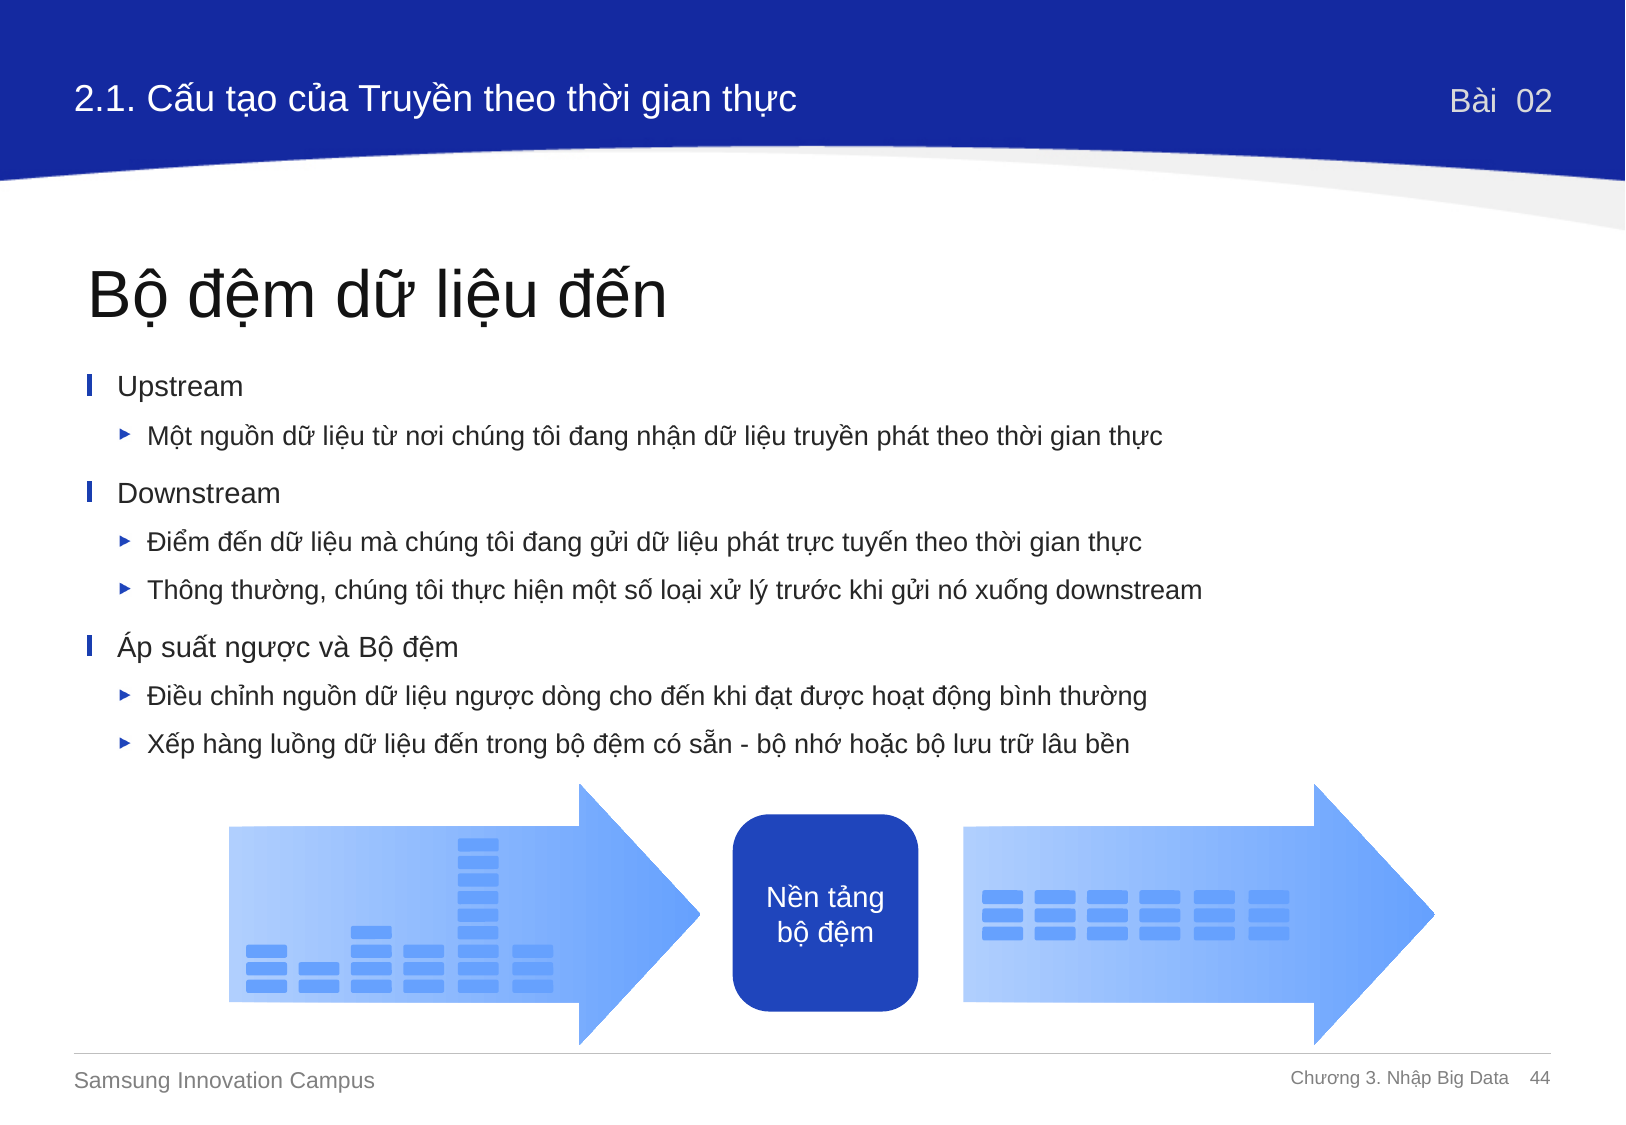

2.1. Cấu tạo của Truyền theo thời gian thực
Bài  02
Bộ đệm dữ liệu đến
Upstream
Một nguồn dữ liệu từ nơi chúng tôi đang nhận dữ liệu truyền phát theo thời gian thực
Downstream
Điểm đến dữ liệu mà chúng tôi đang gửi dữ liệu phát trực tuyến theo thời gian thực
Thông thường, chúng tôi thực hiện một số loại xử lý trước khi gửi nó xuống downstream
Áp suất ngược và Bộ đệm
Điều chỉnh nguồn dữ liệu ngược dòng cho đến khi đạt được hoạt động bình thường
Xếp hàng luồng dữ liệu đến trong bộ đệm có sẵn - bộ nhớ hoặc bộ lưu trữ lâu bền

Nền tảng bộ đệm